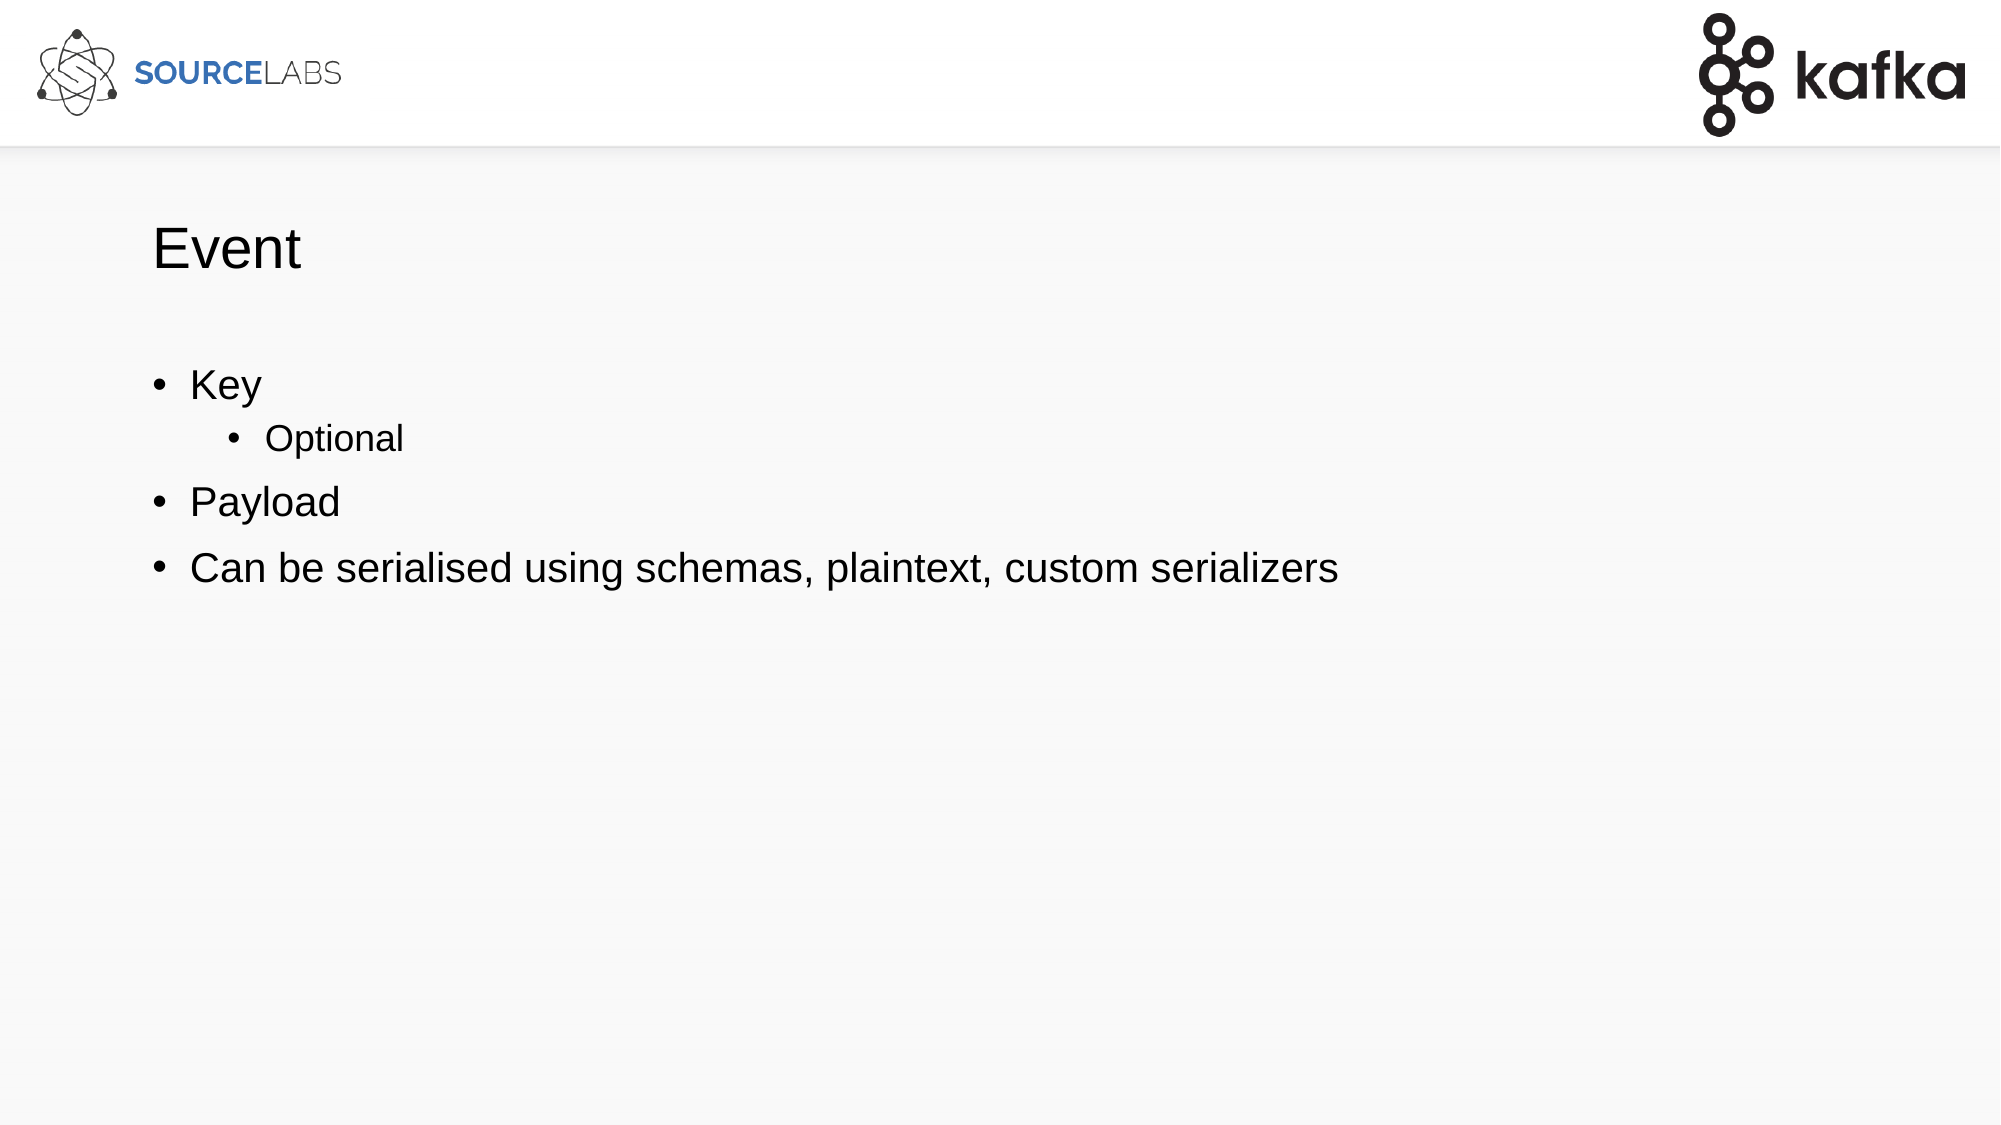

# Event
Key
Optional
Payload
Can be serialised using schemas, plaintext, custom serializers